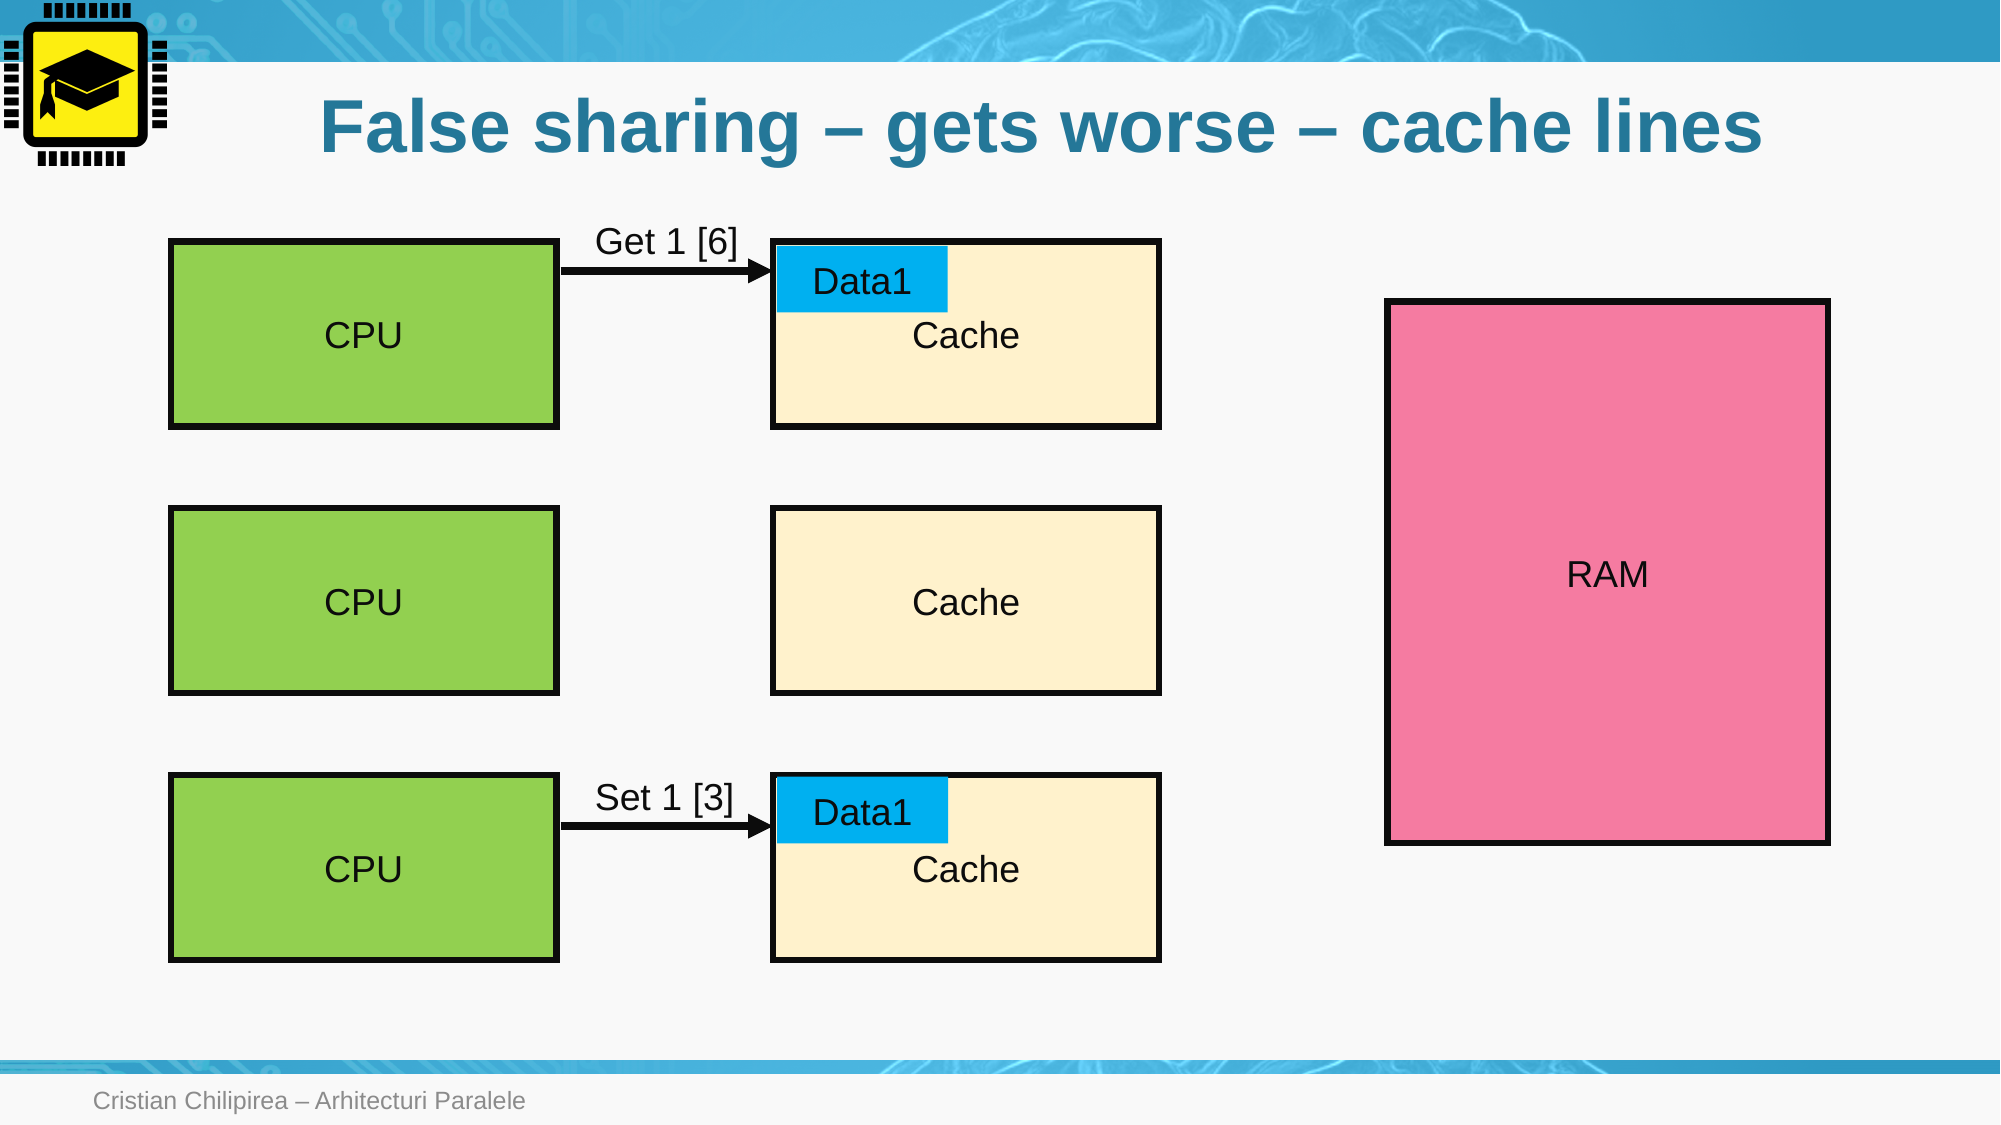

# False sharing – gets worse – cache lines
Get 1 [6]
CPU
Cache
Data1
RAM
CPU
Cache
Set 1 [3]
CPU
Cache
Data1
Cristian Chilipirea – Arhitecturi Paralele